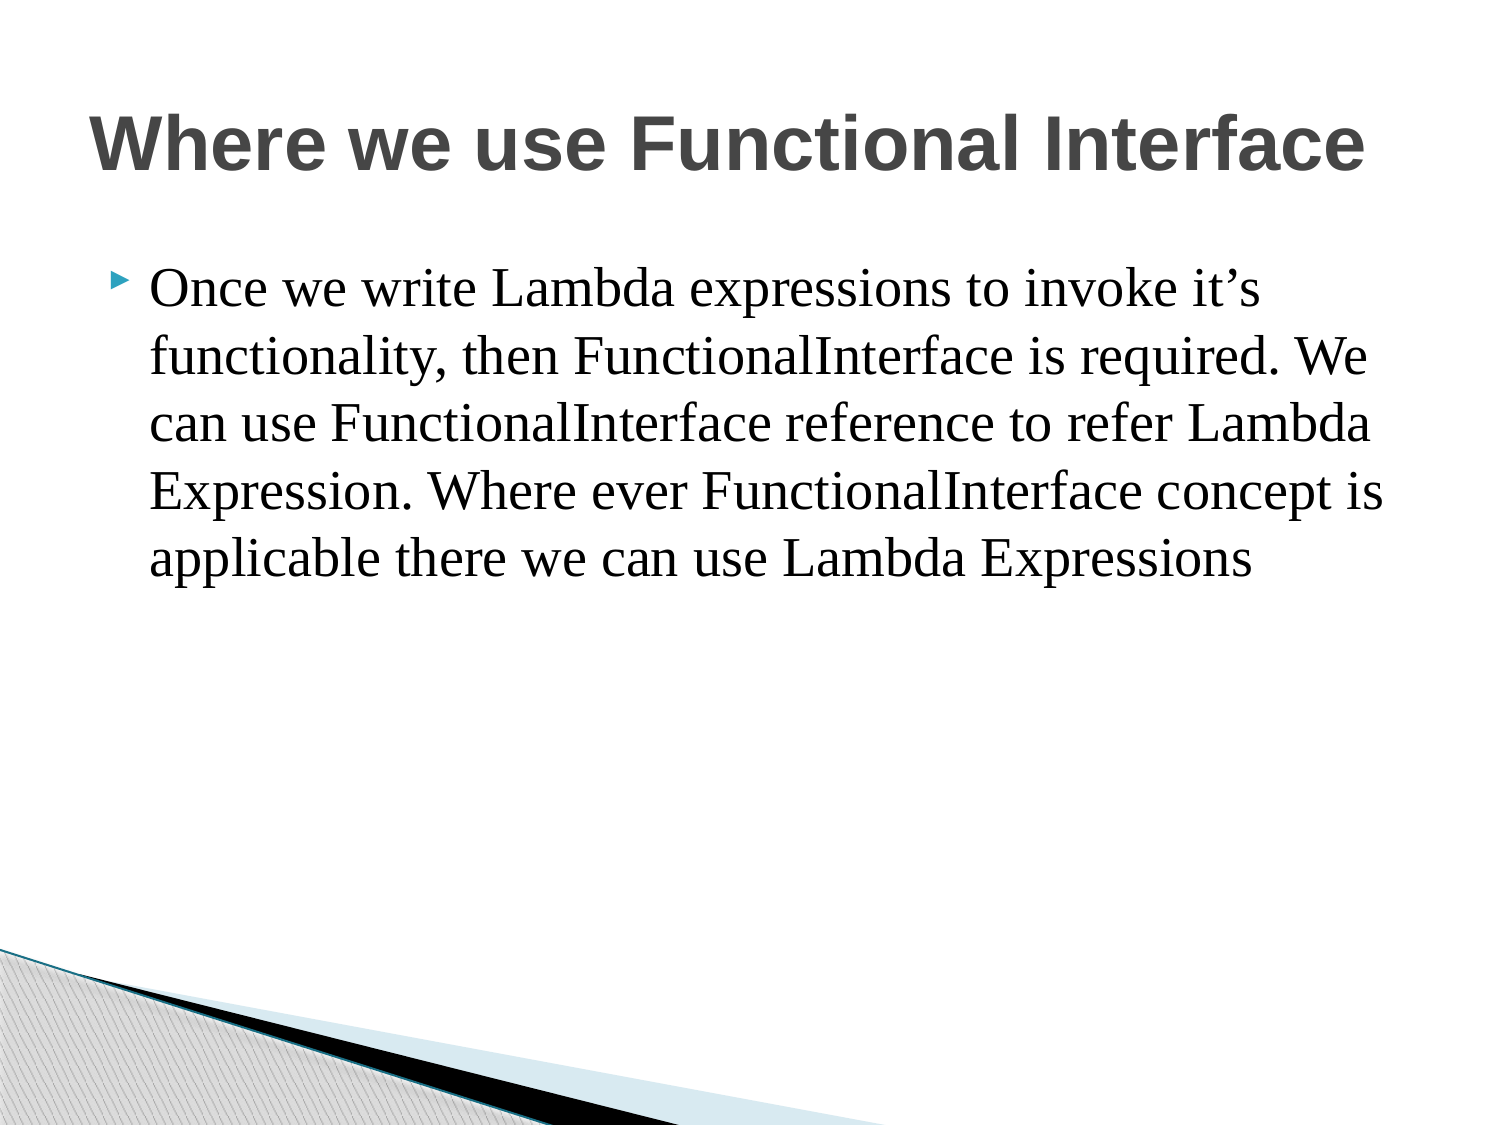

# Where we use Functional Interface
Once we write Lambda expressions to invoke it’s functionality, then FunctionalInterface is required. We can use FunctionalInterface reference to refer Lambda Expression. Where ever FunctionalInterface concept is applicable there we can use Lambda Expressions